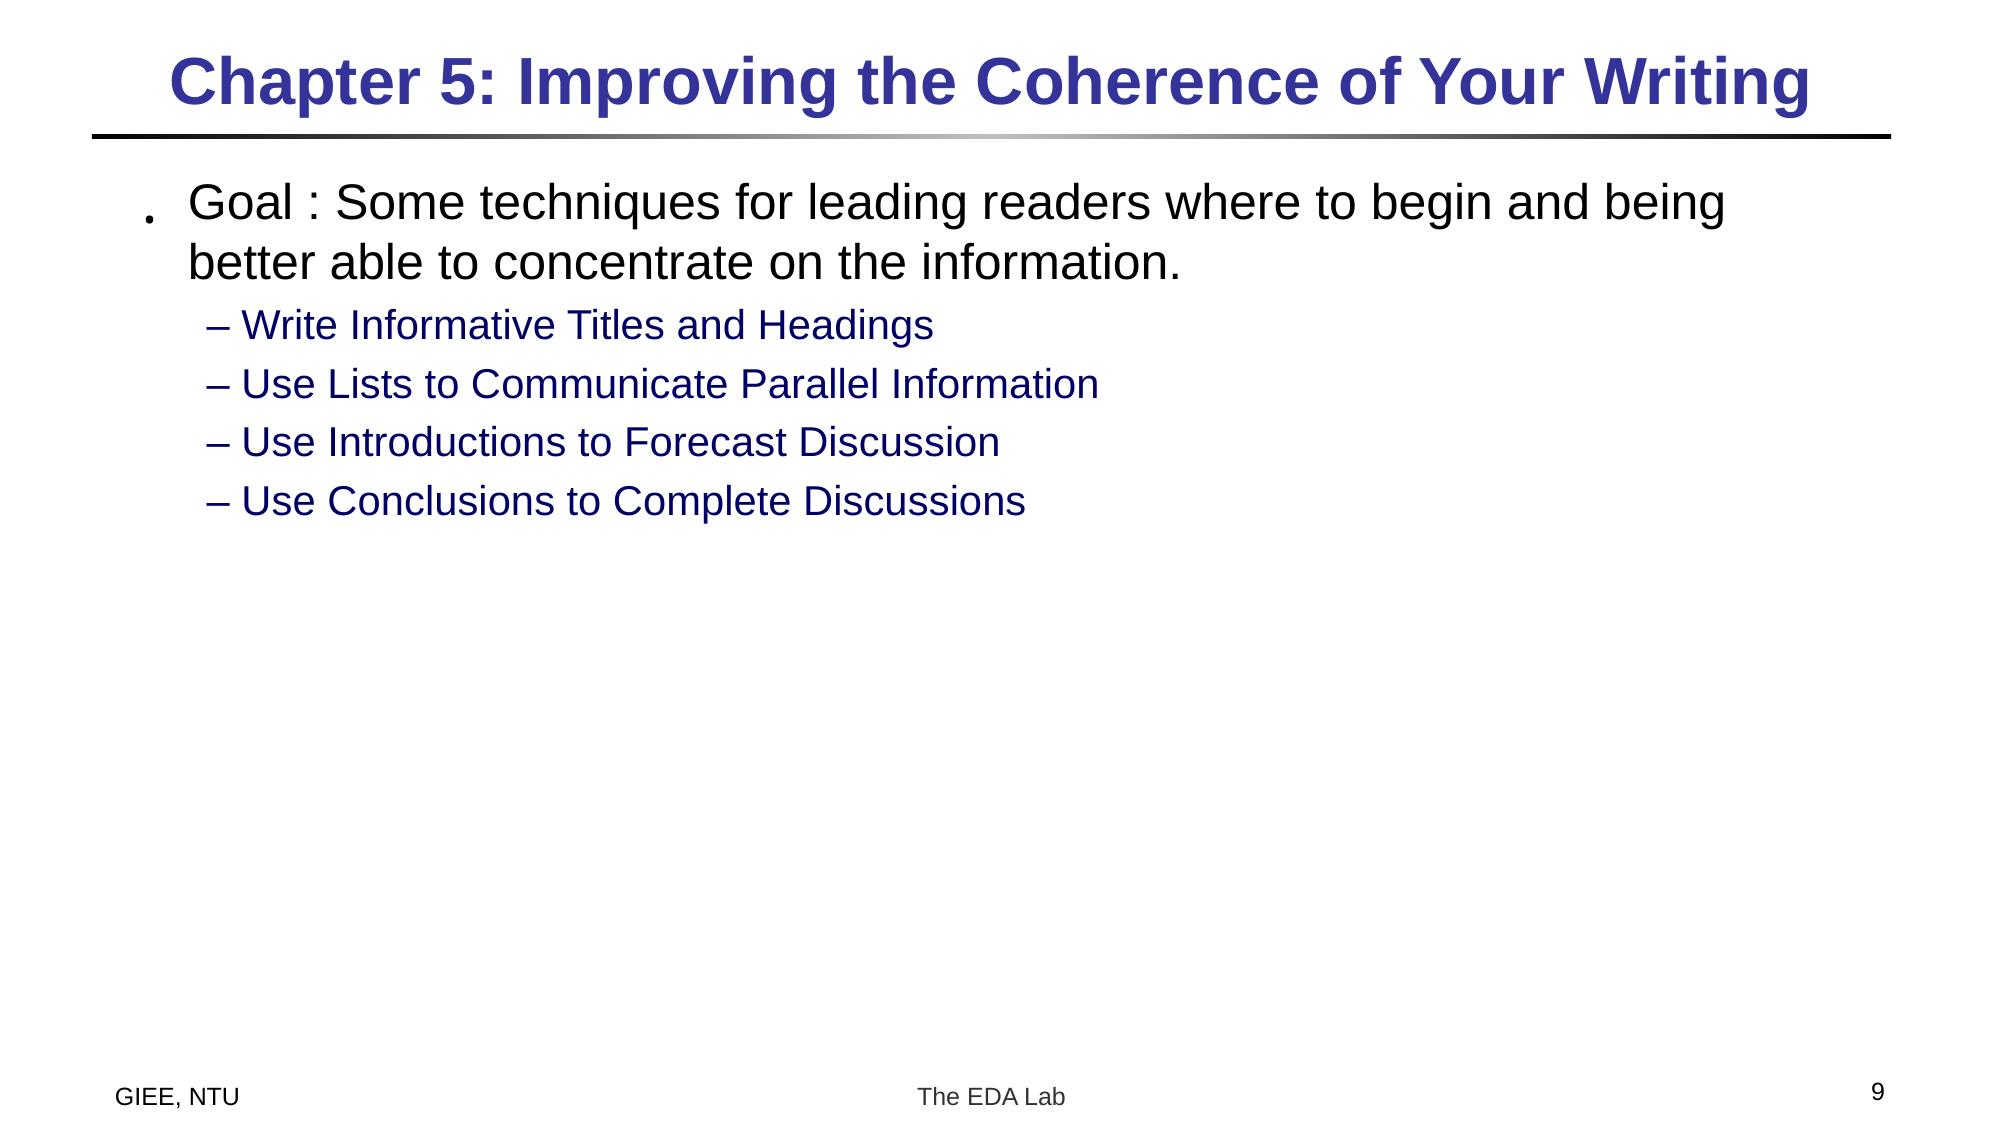

Chapter 5: Improving the Coherence of Your Writing
Goal : Some techniques for leading readers where to begin and being better able to concentrate on the information.
– Write Informative Titles and Headings
– Use Lists to Communicate Parallel Information
– Use Introductions to Forecast Discussion
– Use Conclusions to Complete Discussions

9
GIEE, NTU